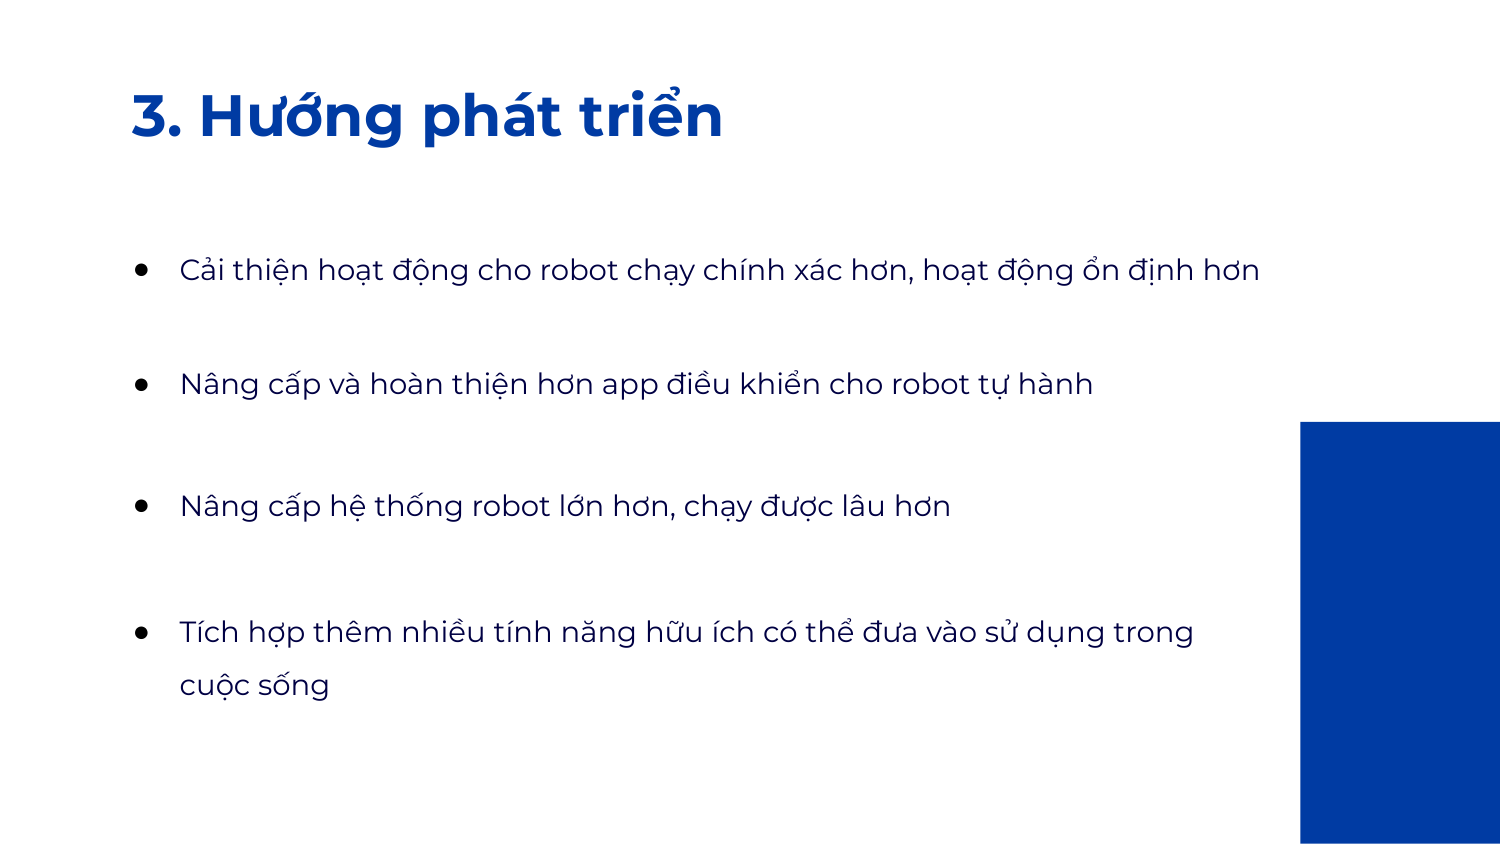

# 3. Hướng phát triển
Cải thiện hoạt động cho robot chạy chính xác hơn, hoạt động ổn định hơn
Nâng cấp và hoàn thiện hơn app điều khiển cho robot tự hành
Nâng cấp hệ thống robot lớn hơn, chạy được lâu hơn
Tích hợp thêm nhiều tính năng hữu ích có thể đưa vào sử dụng trong cuộc sống